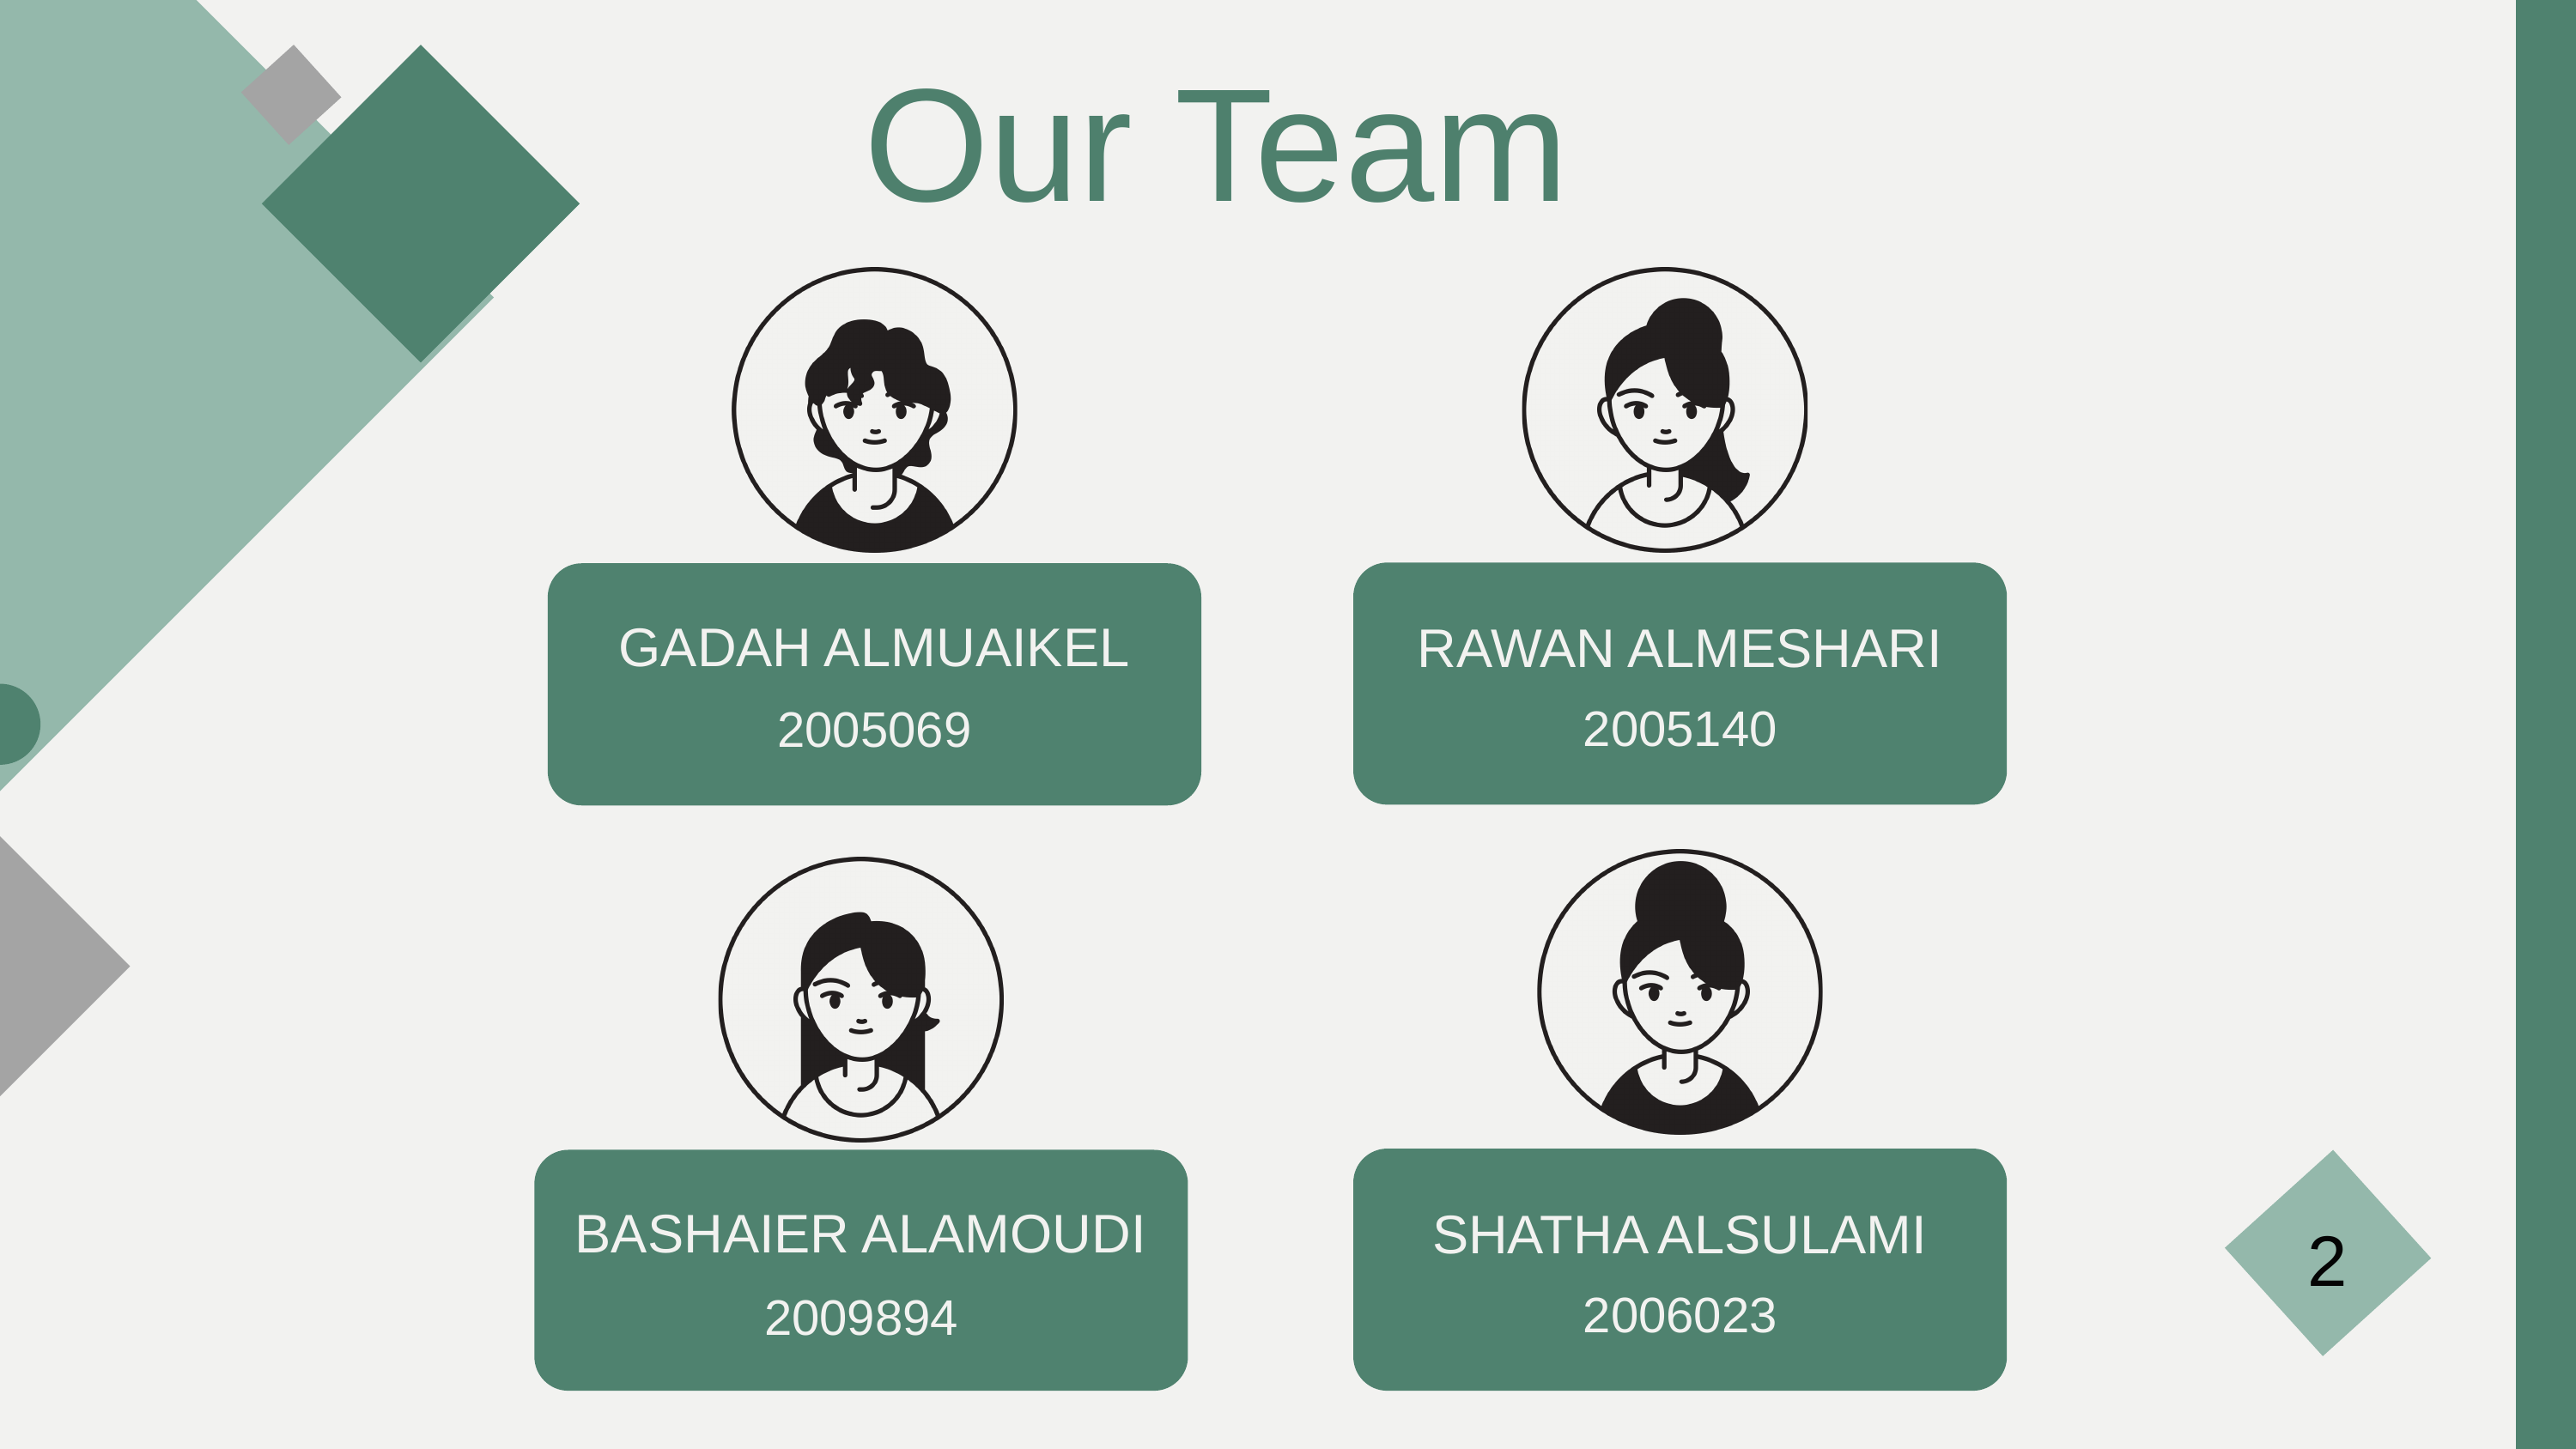

Our Team

RAWAN ALMESHARI
2005140

GADAH ALMUAIKEL
2005069

SHATHA ALSULAMI
2006023

BASHAIER ALAMOUDI
2
2009894